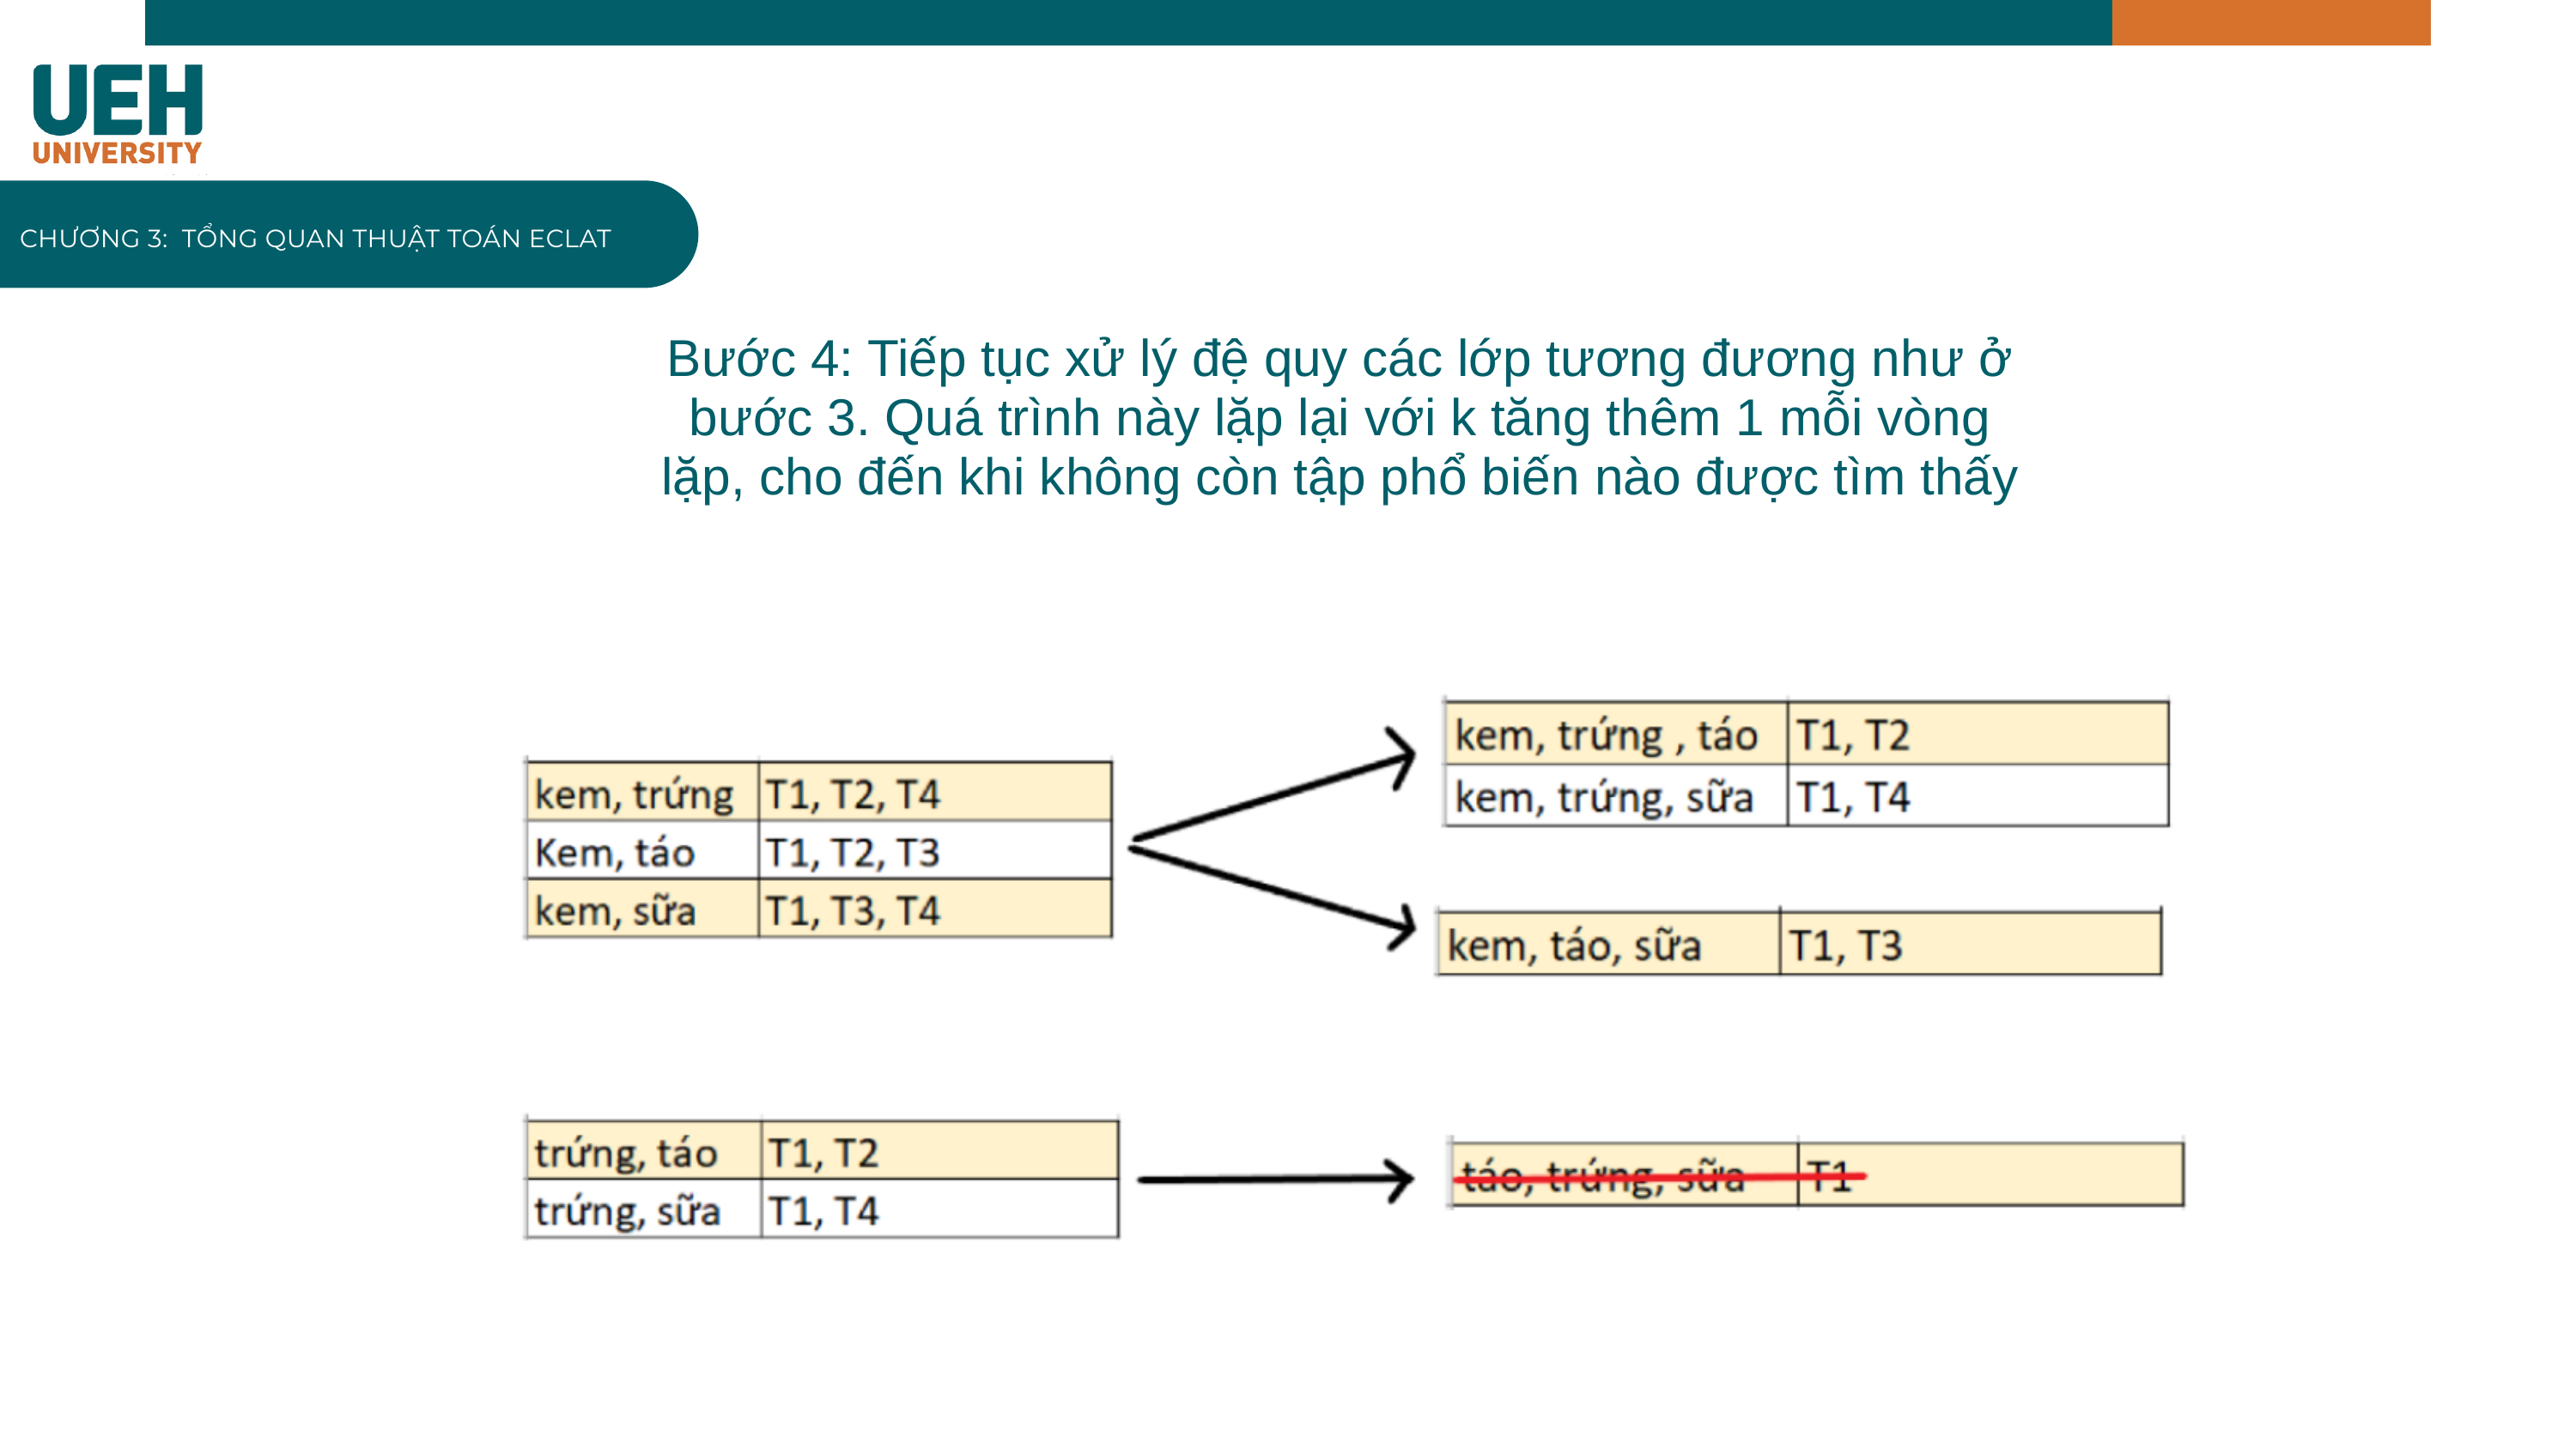

INFOGRAPHIC

CHƯƠNG 3:  TỔNG QUAN THUẬT TOÁN ECLAT

Bước 4: Tiếp tục xử lý đệ quy các lớp tương đương như ở bước 3. Quá trình này lặp lại với k tăng thêm 1 mỗi vòng lặp, cho đến khi không còn tập phổ biến nào được tìm thấy